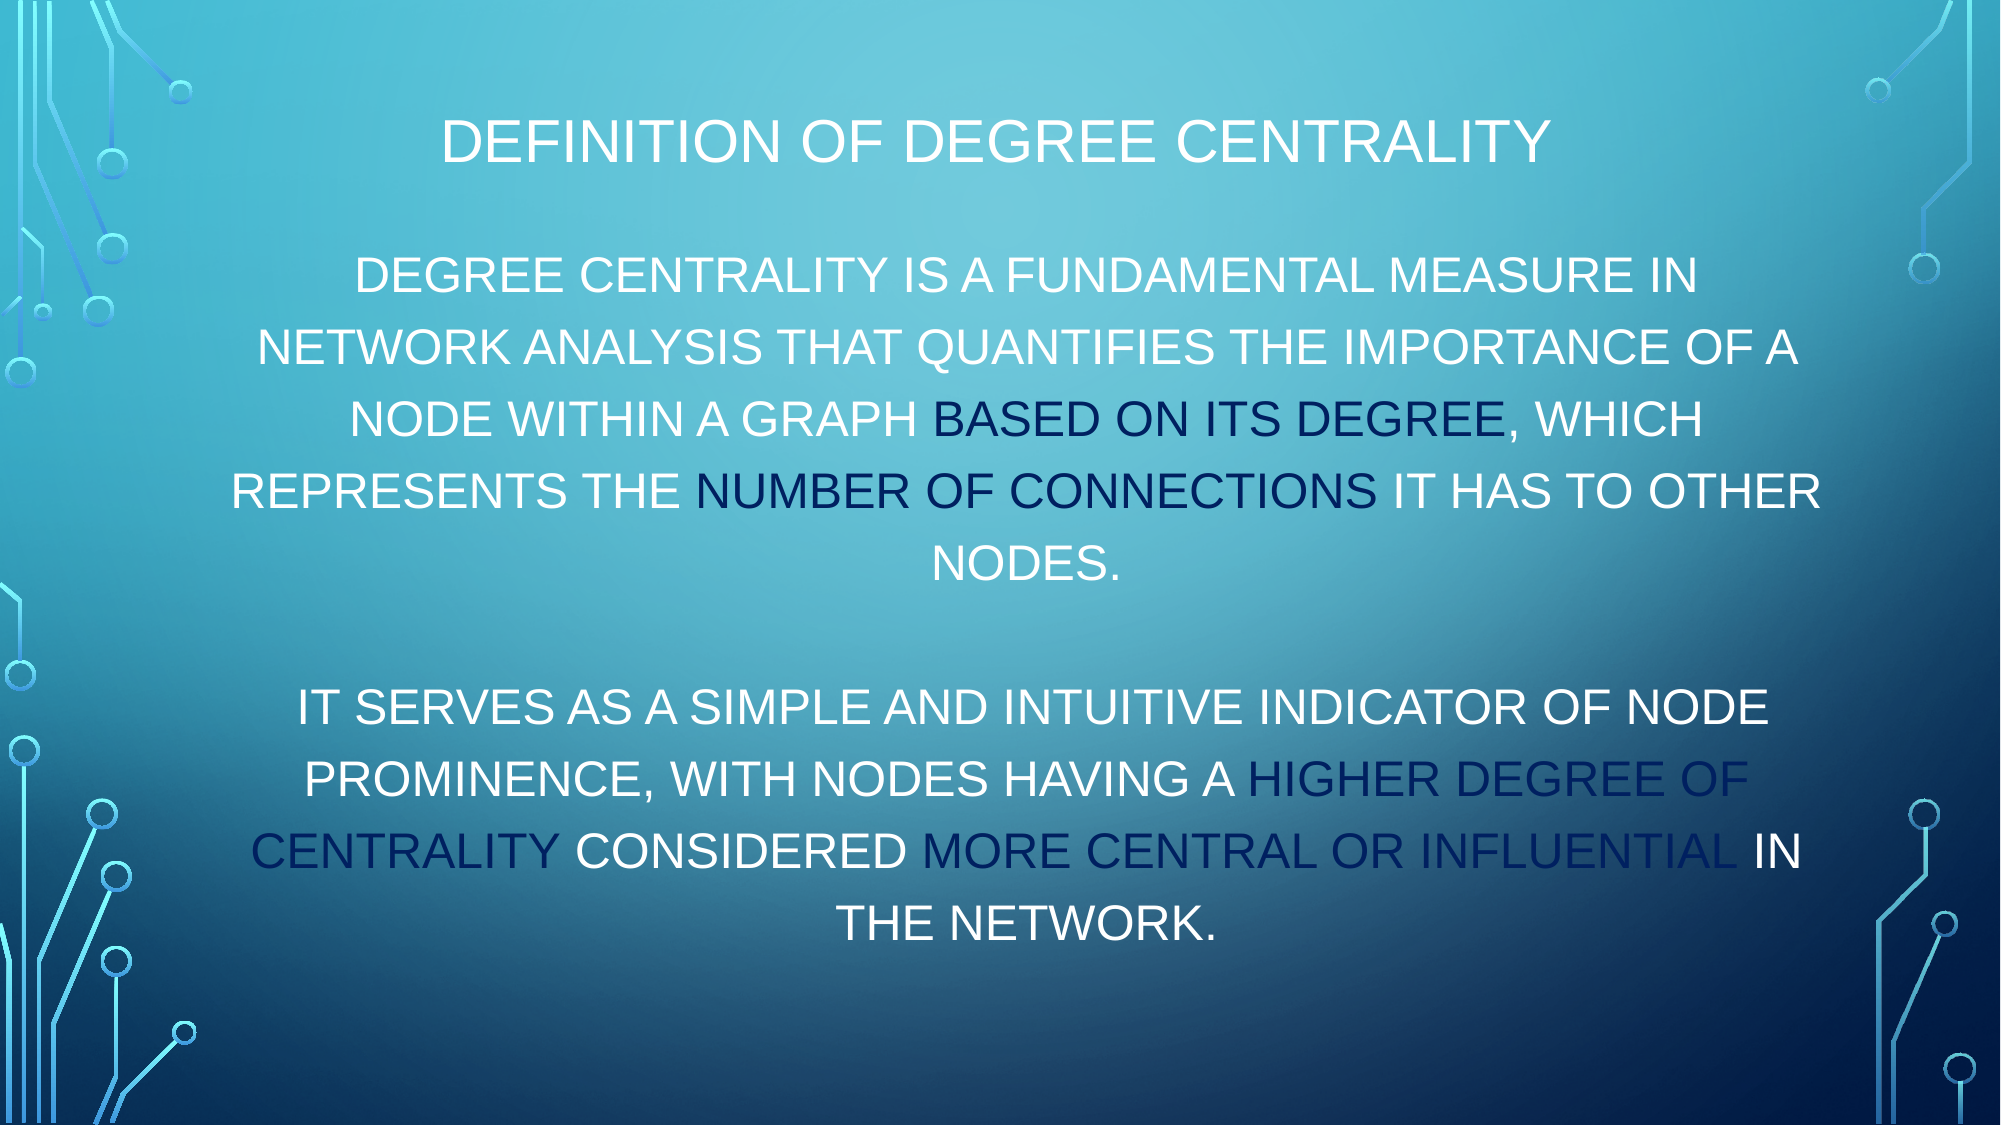

# Definition of degree centrality
Degree centrality is a fundamental measure in network analysis that quantifies the importance of a node within a graph based on its degree, which represents the number of connections it has to other nodes.
 It serves as a simple and intuitive indicator of node prominence, with nodes having a higher degree of centrality considered more central or influential in the network.